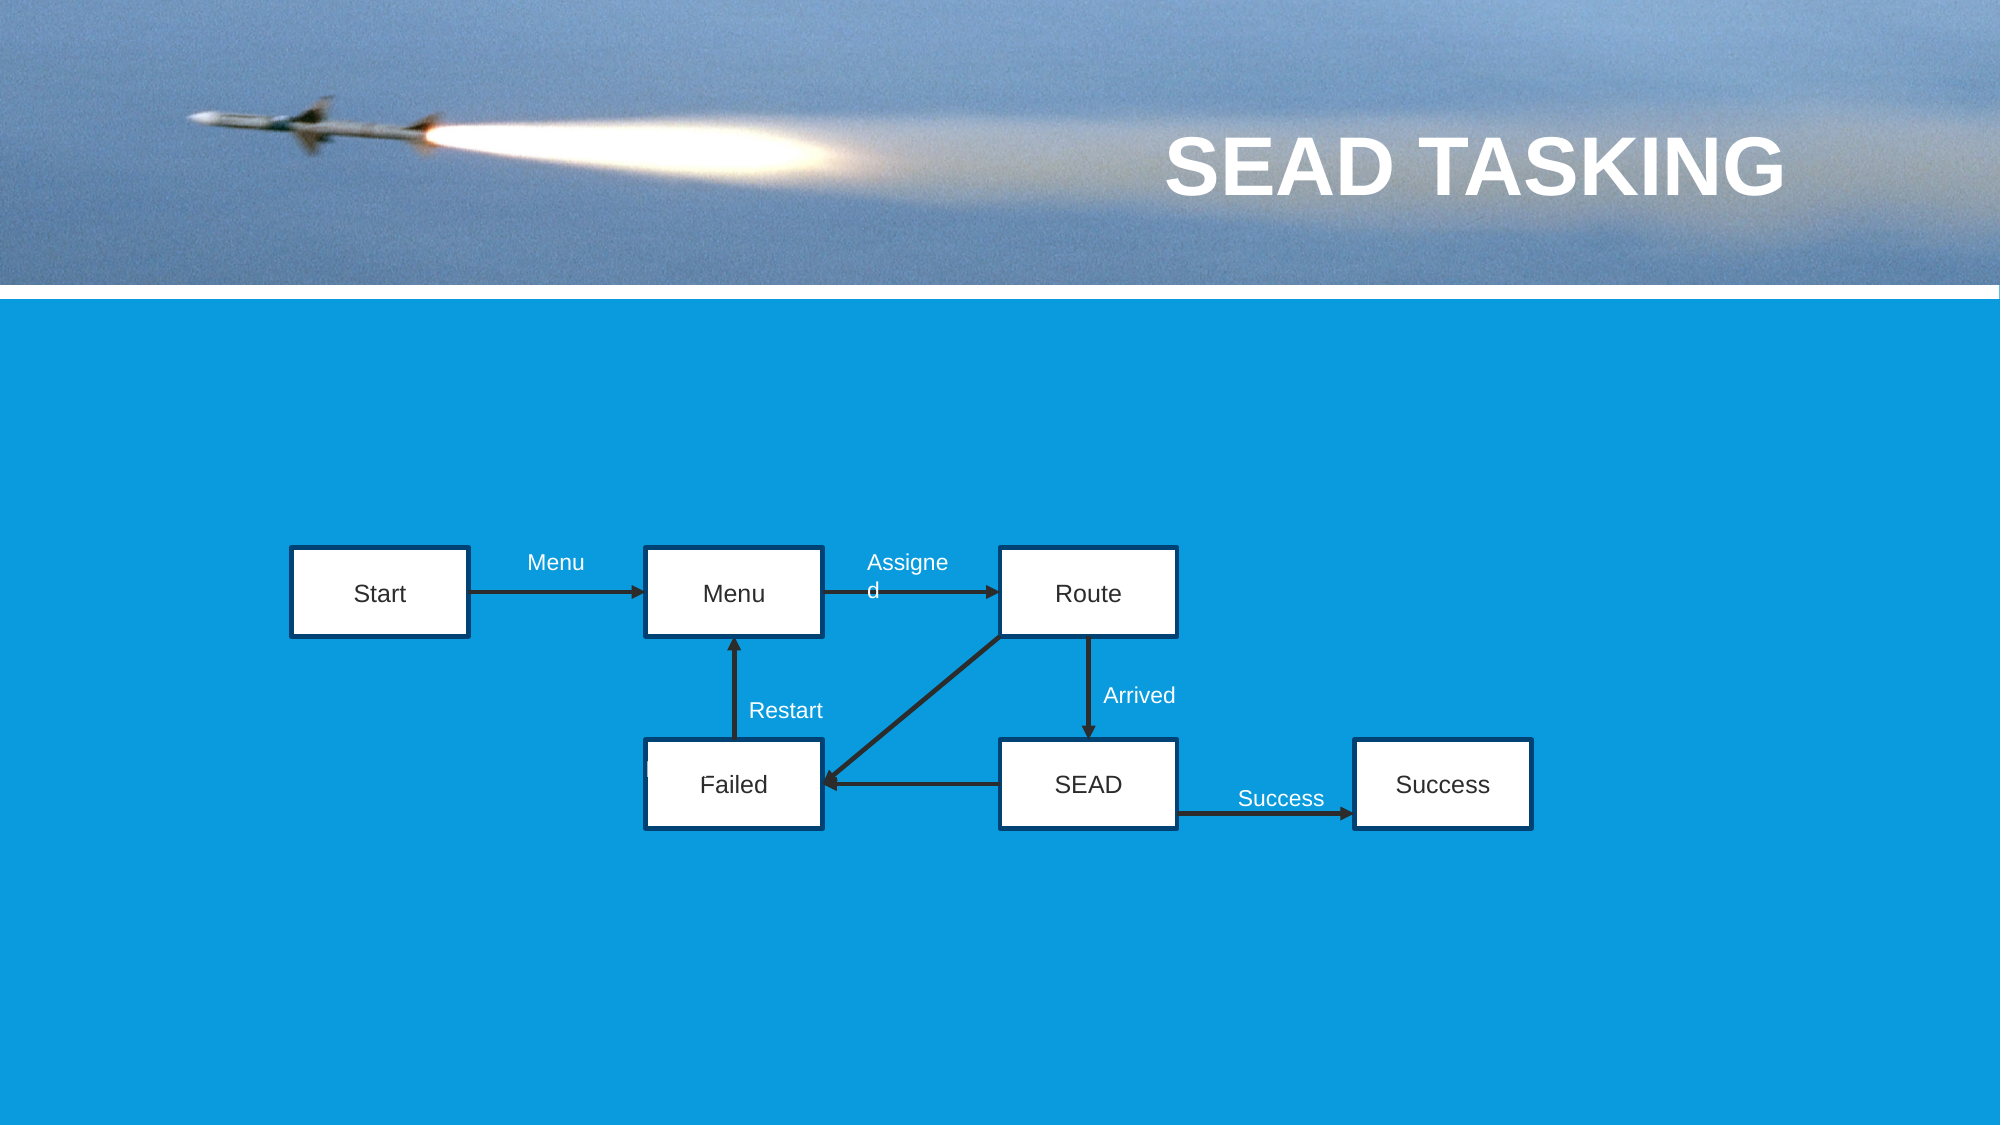

# SEAD TASKING
Start
Menu
Route
Menu
Assigned
Arrived
Restart
Failed
SEAD
Success
Failed
Success